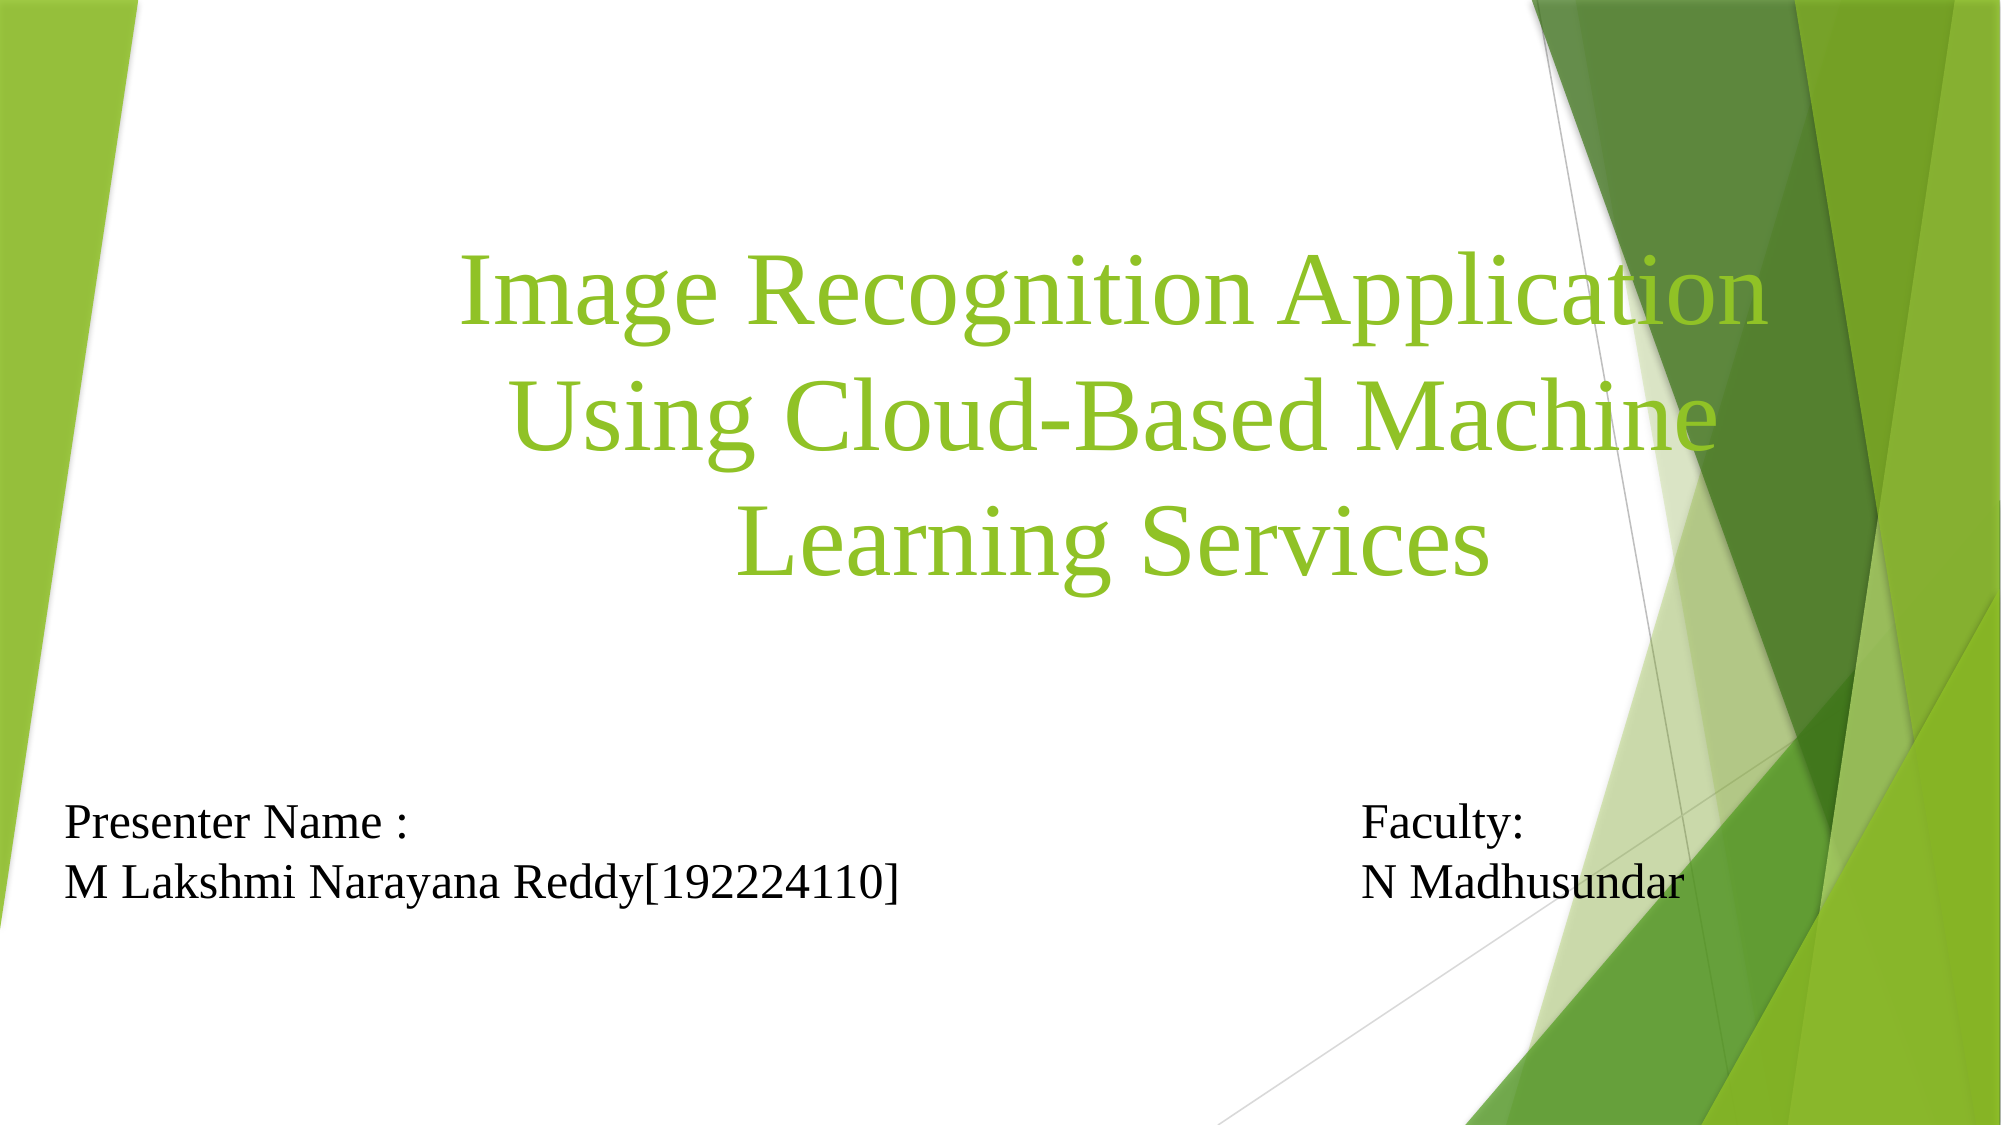

# Image Recognition Application Using Cloud-Based Machine Learning Services

Faculty:
N Madhusundar

Presenter Name :
M Lakshmi Narayana Reddy[192224110]